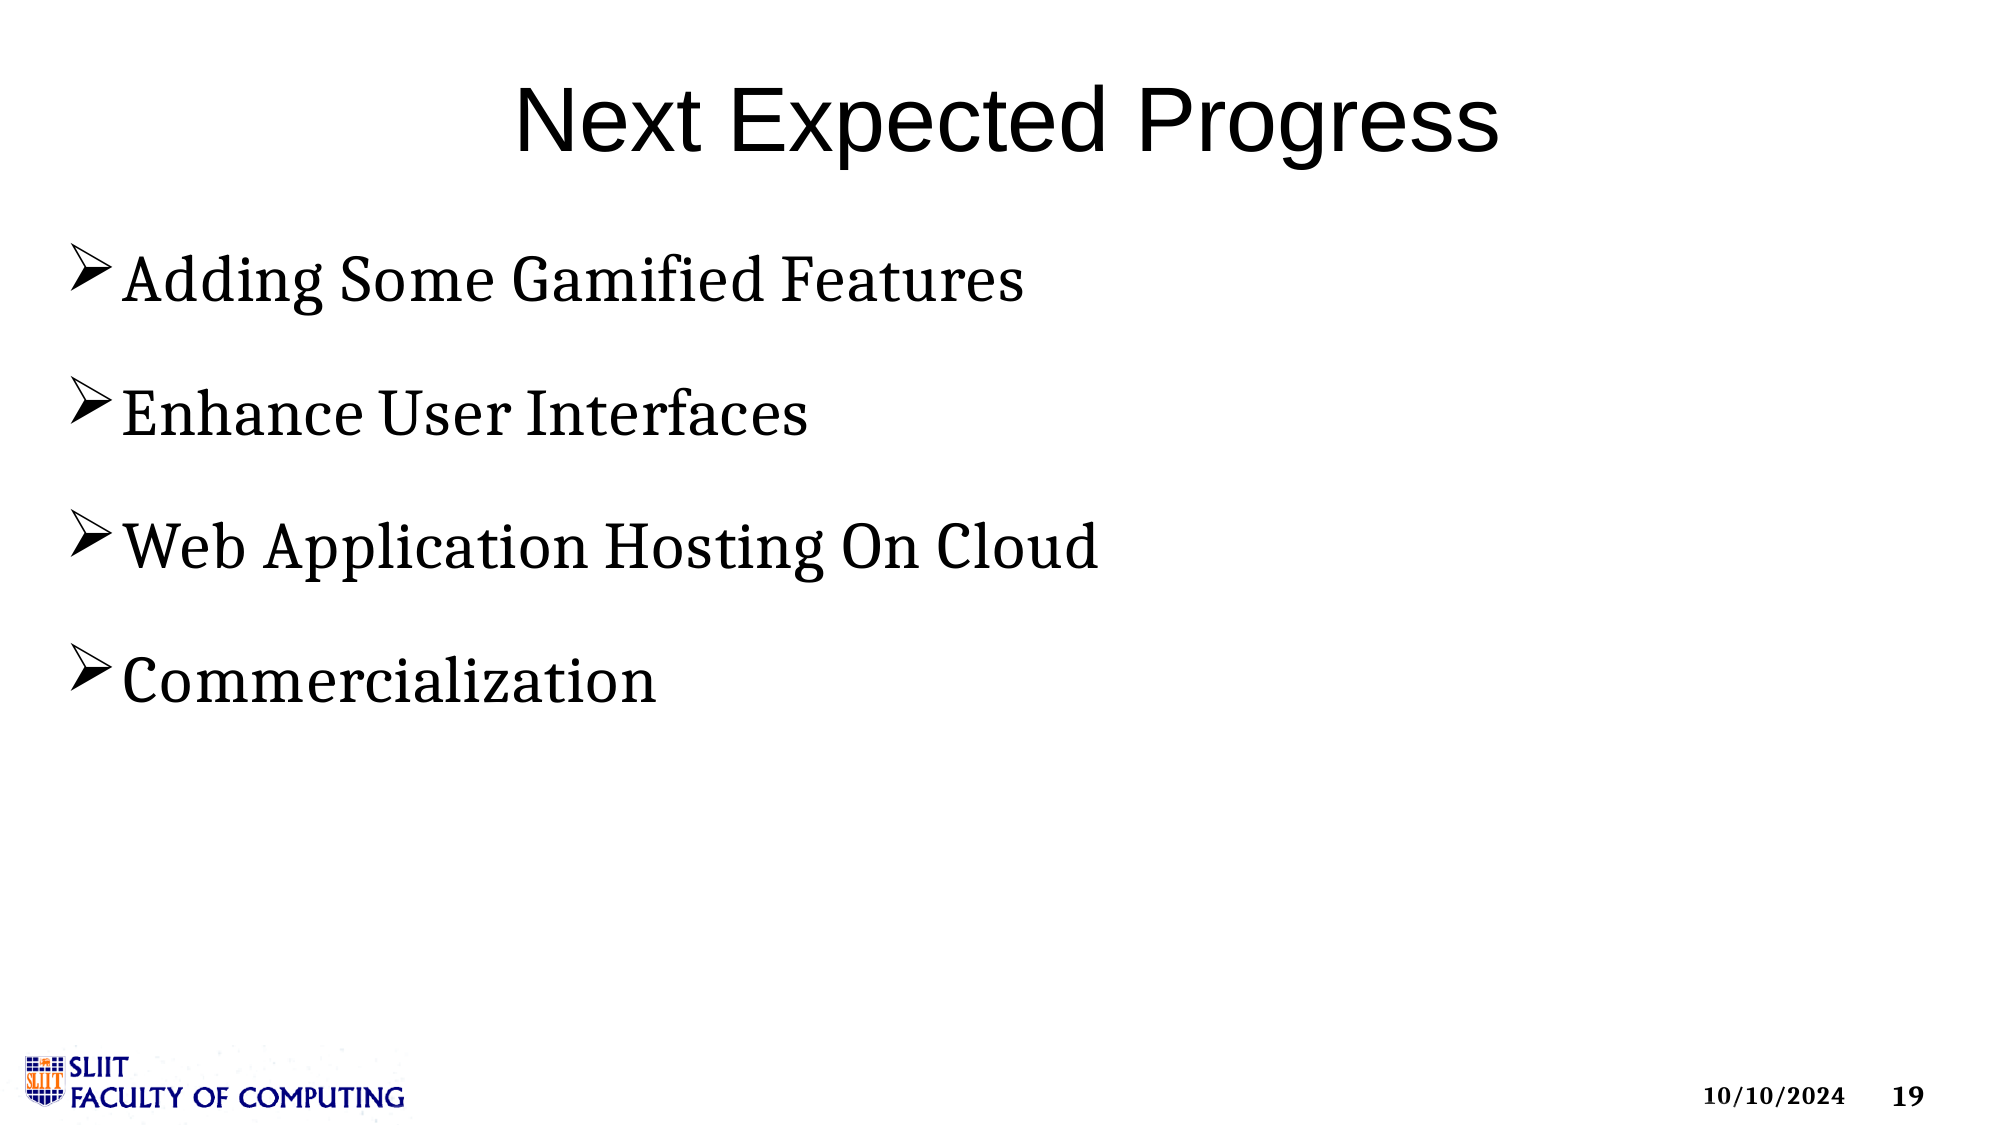

# Next Expected Progress
Adding Some Gamified Features
Enhance User Interfaces
Web Application Hosting On Cloud
Commercialization